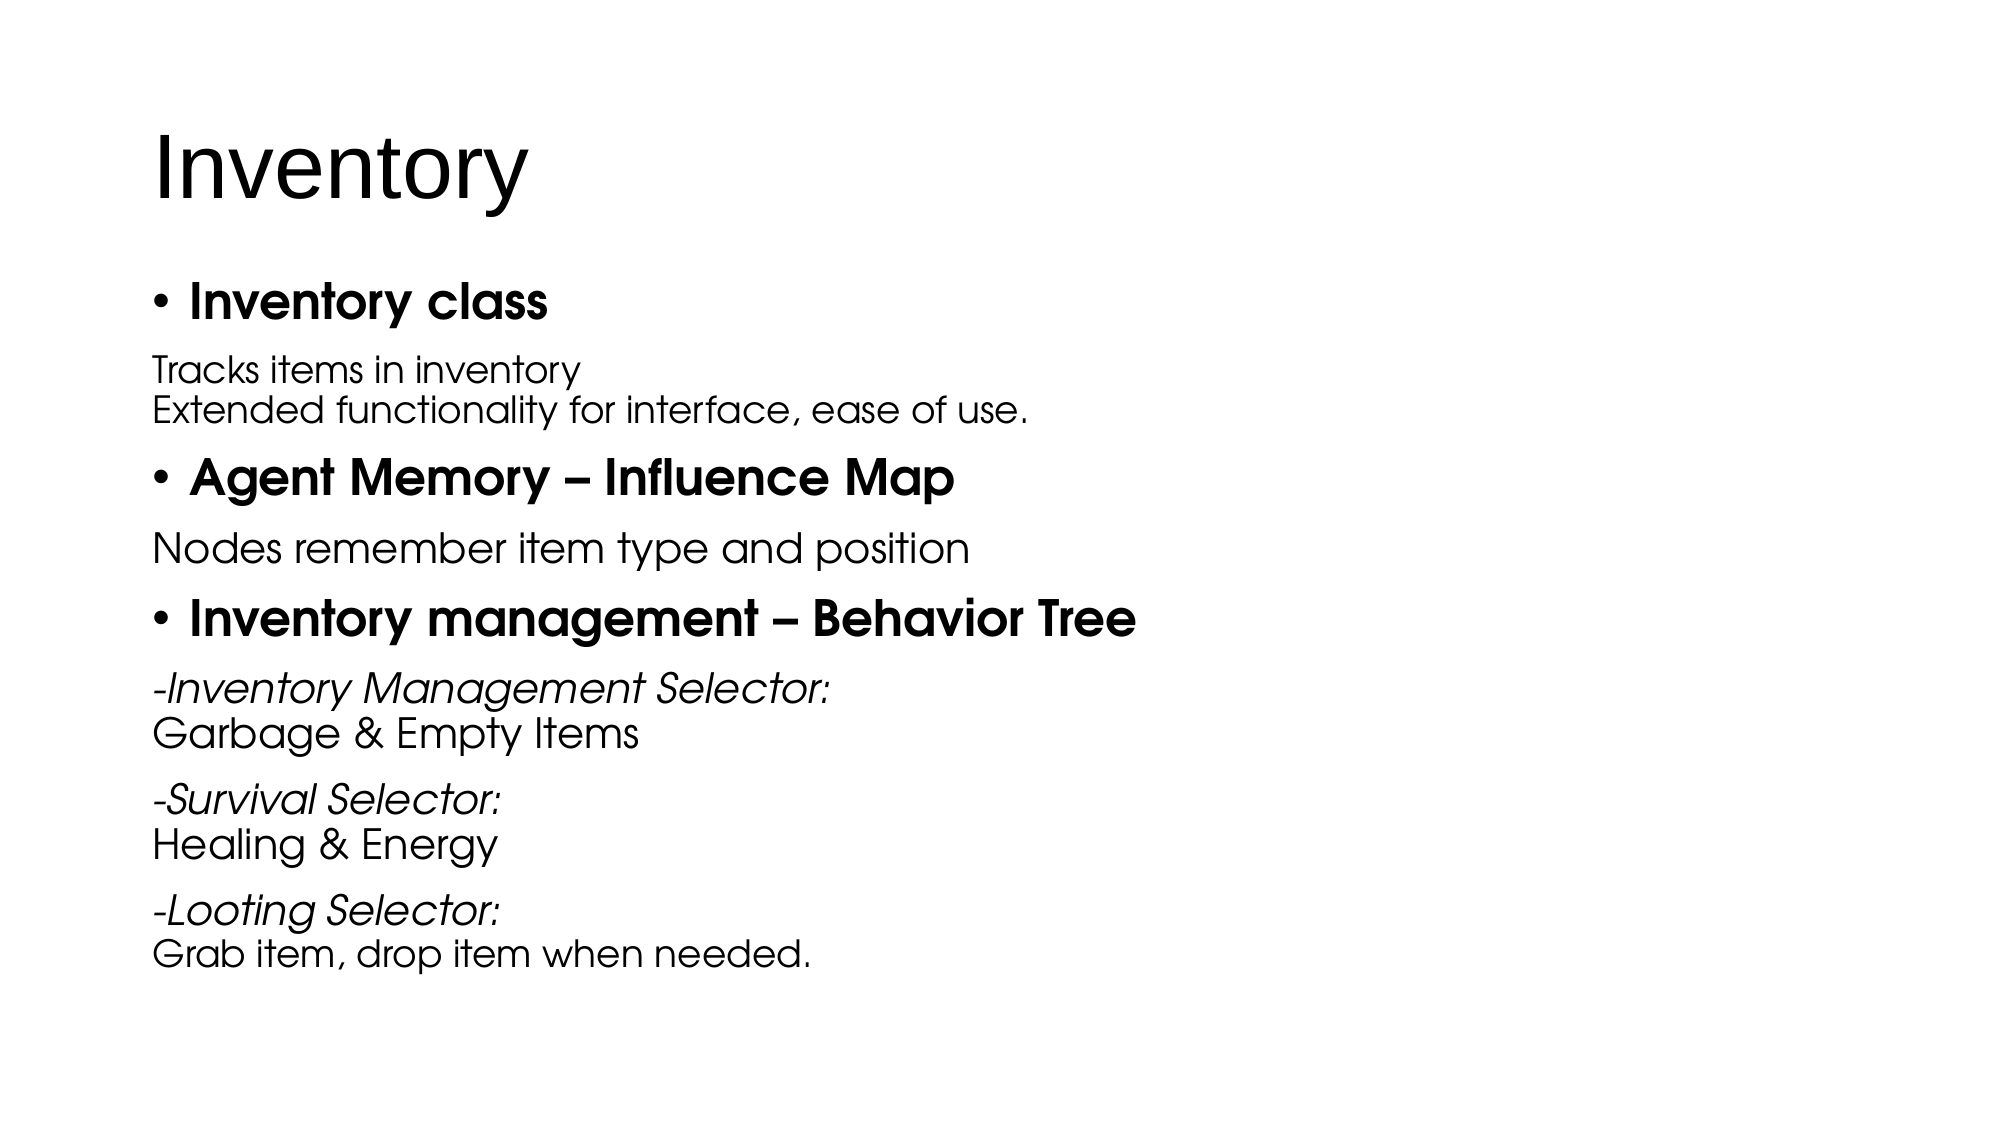

# Inventory
Inventory class
Tracks items in inventory
Extended functionality for interface, ease of use.
Agent Memory – Influence Map
Nodes remember item type and position
Inventory management – Behavior Tree
-Inventory Management Selector:
Garbage & Empty Items
-Survival Selector:
Healing & Energy
-Looting Selector:
Grab item, drop item when needed.